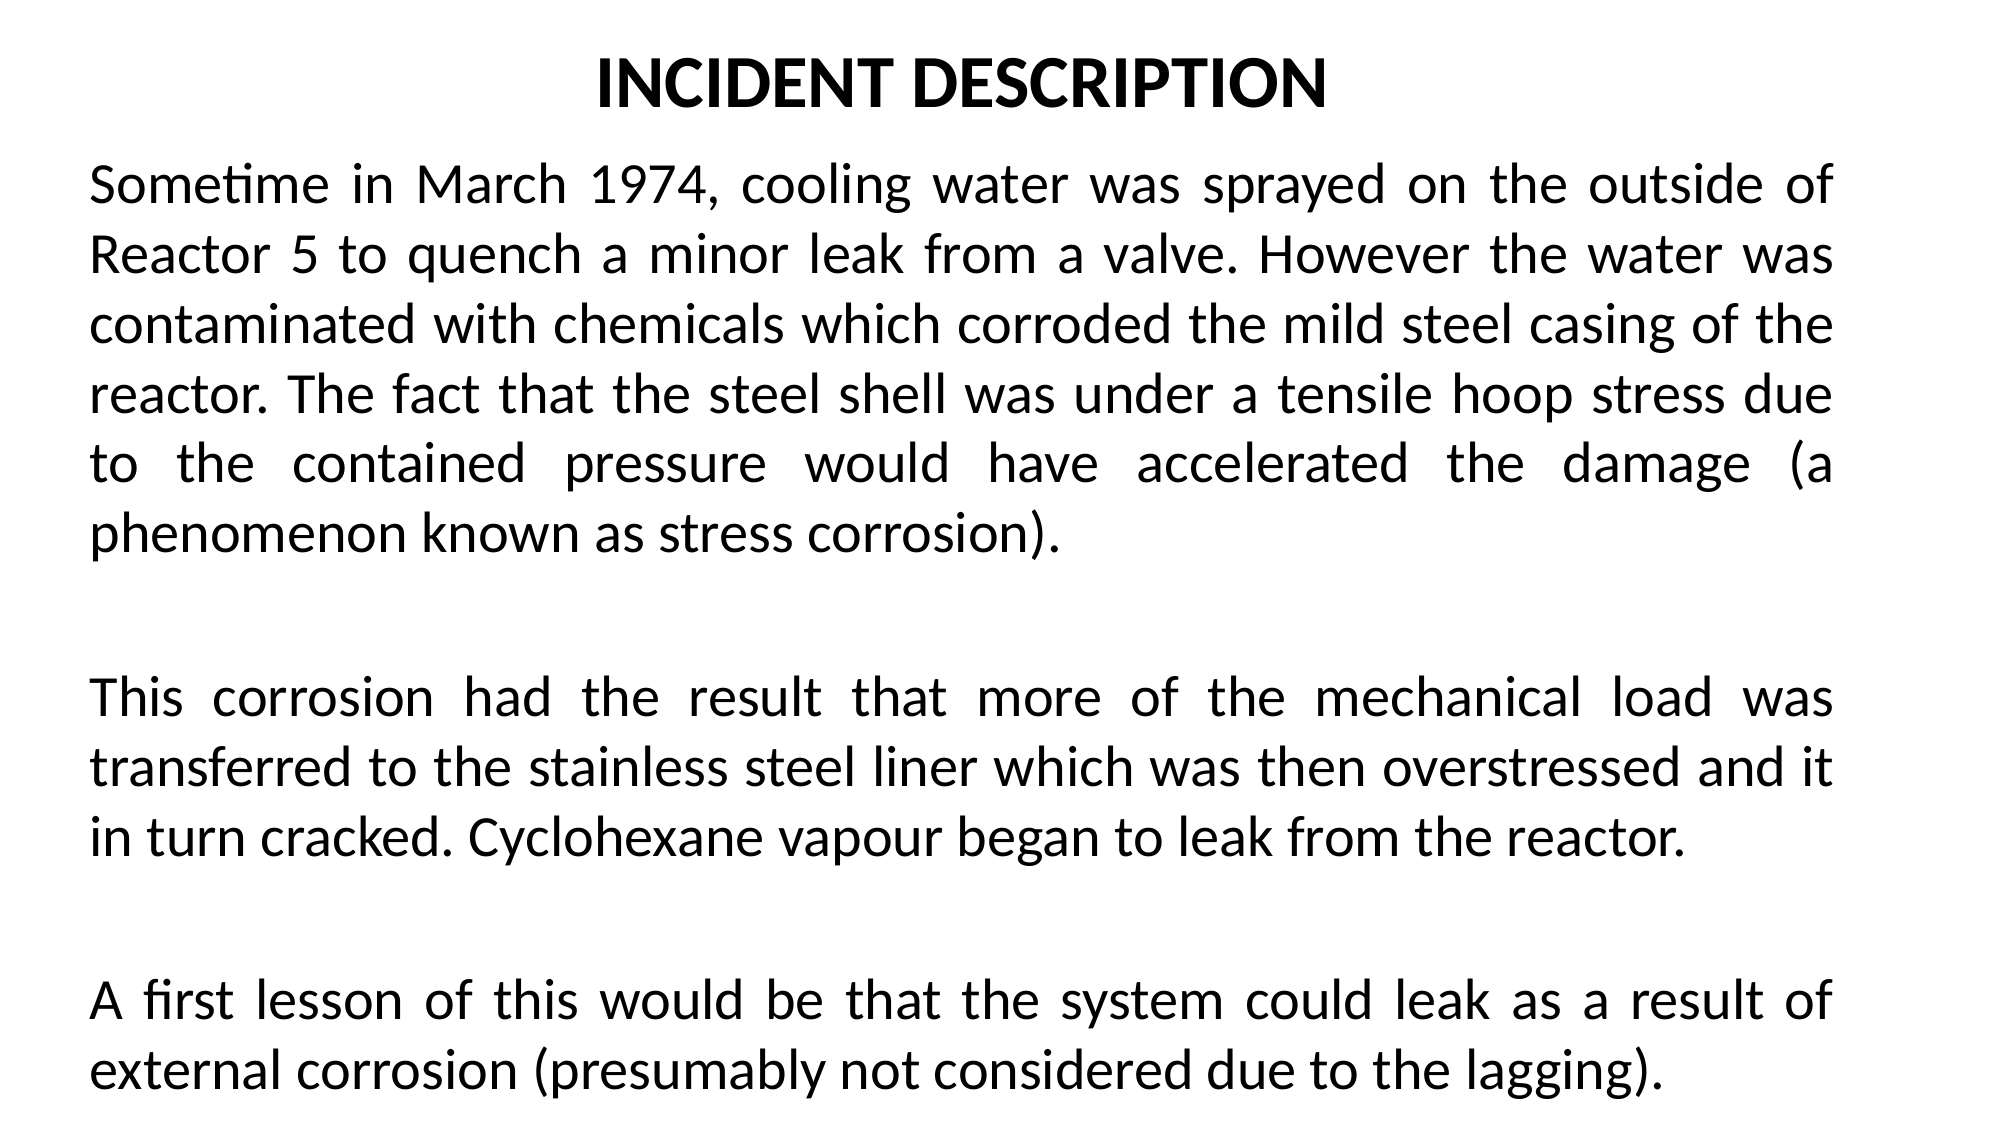

INCIDENT DESCRIPTION

Sometime in March 1974, cooling water was sprayed on the outside of Reactor 5 to quench a minor leak from a valve. However the water was contaminated with chemicals which corroded the mild steel casing of the reactor. The fact that the steel shell was under a tensile hoop stress due to the contained pressure would have accelerated the damage (a phenomenon known as stress corrosion).

This corrosion had the result that more of the mechanical load was transferred to the stainless steel liner which was then overstressed and it in turn cracked. Cyclohexane vapour began to leak from the reactor.

A first lesson of this would be that the system could leak as a result of external corrosion (presumably not considered due to the lagging).